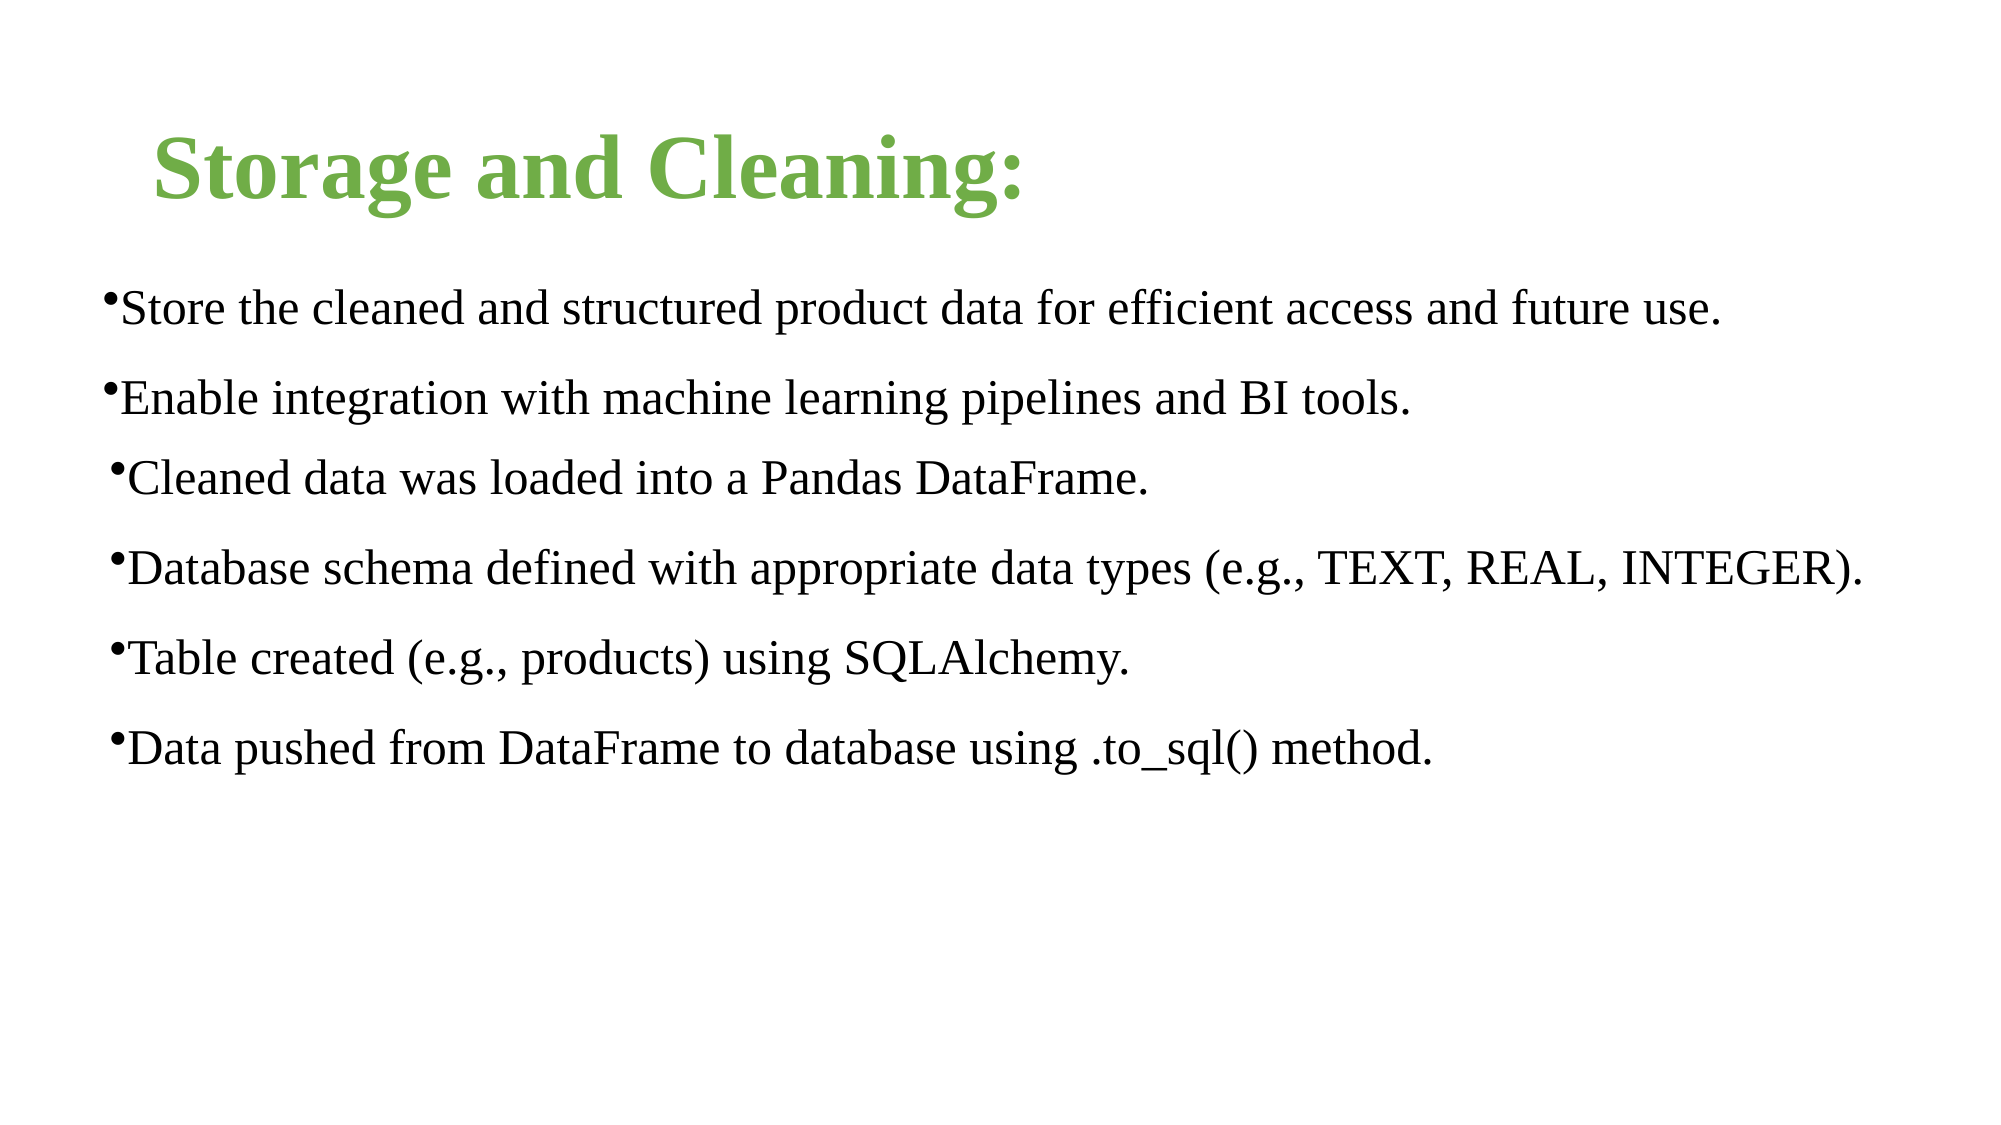

# Storage and Cleaning:
Store the cleaned and structured product data for efficient access and future use.
Enable integration with machine learning pipelines and BI tools.

Cleaned data was loaded into a Pandas DataFrame.
Database schema defined with appropriate data types (e.g., TEXT, REAL, INTEGER).
Table created (e.g., products) using SQLAlchemy.
Data pushed from DataFrame to database using .to_sql() method.